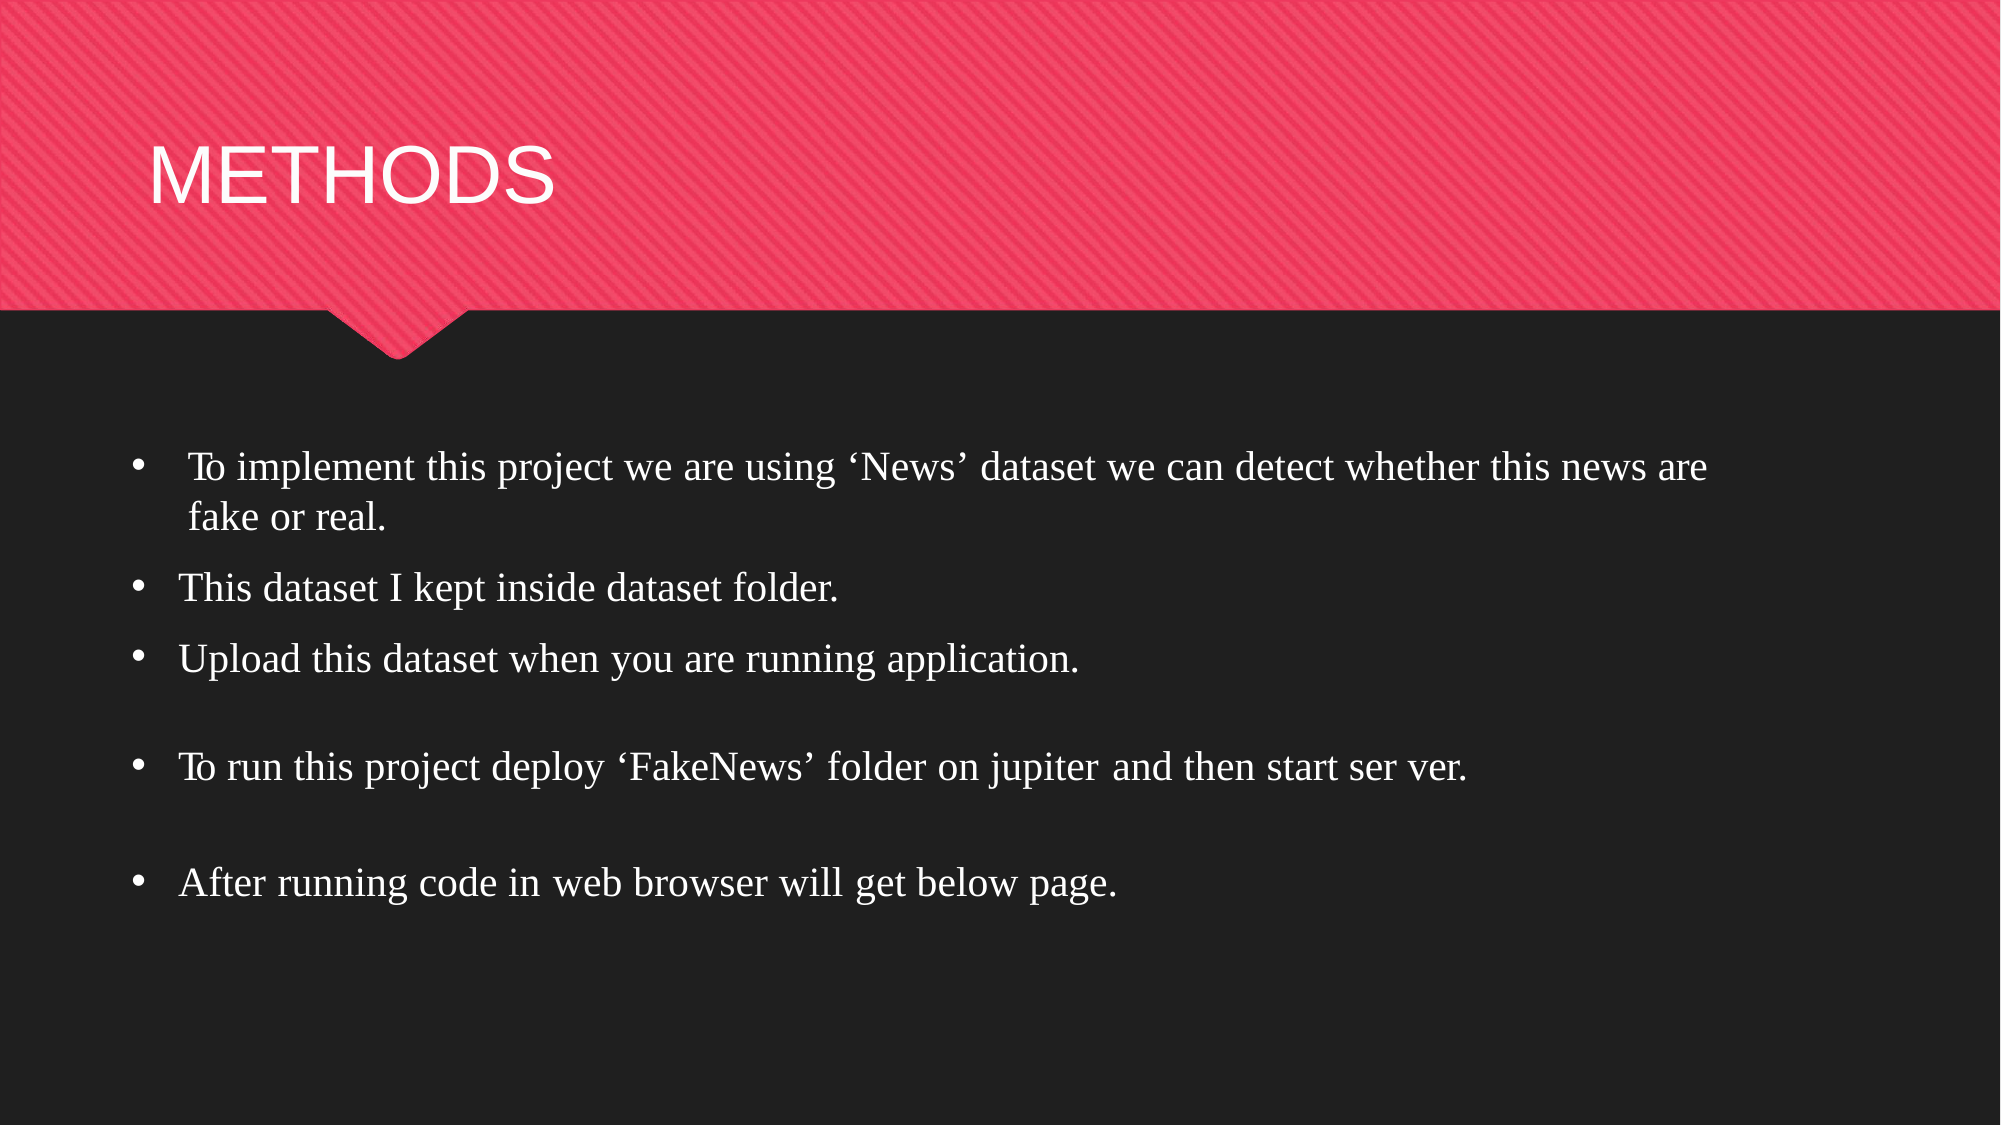

# METHODS
To implement this project we are using ‘News’ dataset we can detect whether this news are fake or real.
This dataset I kept inside dataset folder.
Upload this dataset when you are running application.
To run this project deploy ‘FakeNews’ folder on jupiter and then start ser ver.
After running code in web browser will get below page.